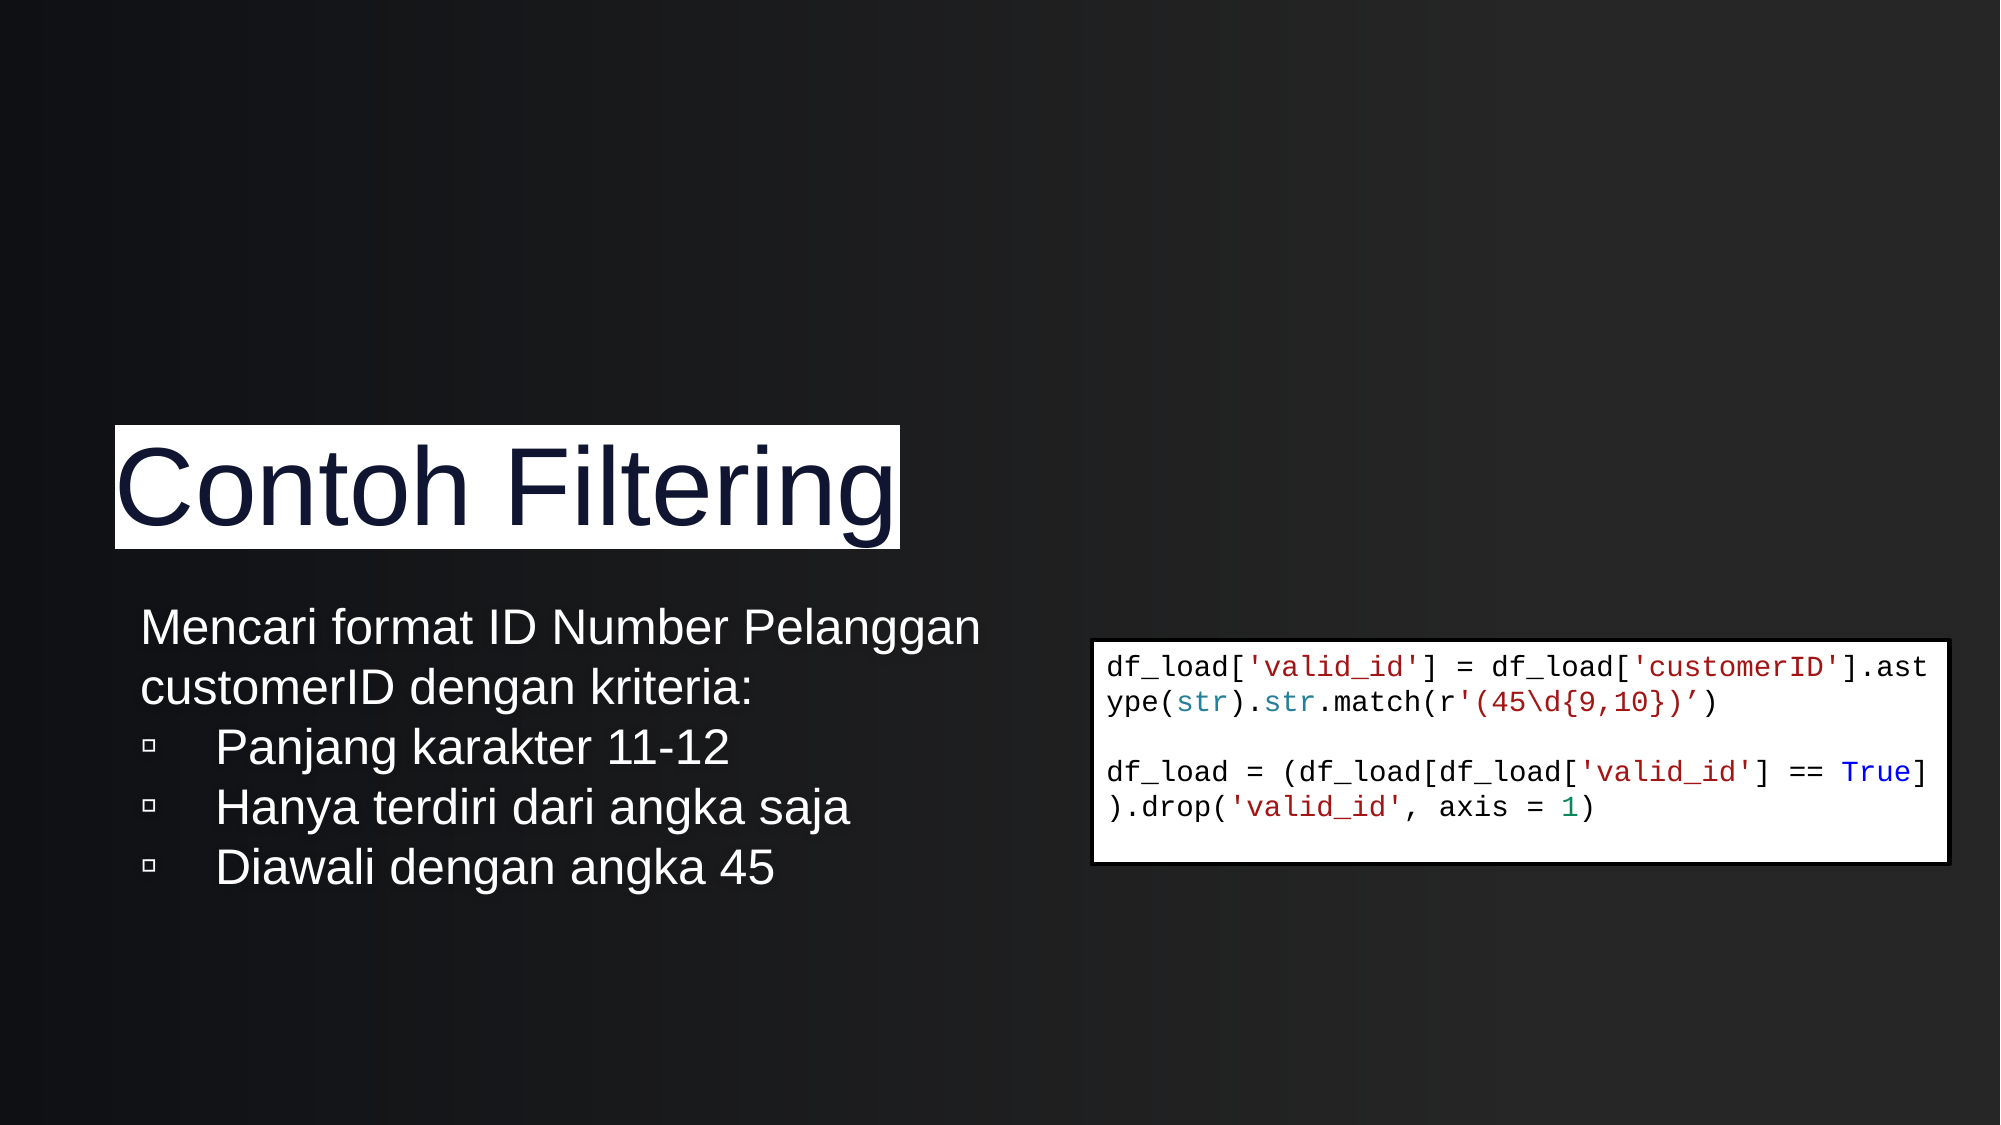

# Contoh Filtering
Mencari format ID Number Pelanggan customerID dengan kriteria:
Panjang karakter 11-12
Hanya terdiri dari angka saja
Diawali dengan angka 45
df_load['valid_id'] = df_load['customerID'].astype(str).str.match(r'(45\d{9,10})’)

df_load = (df_load[df_load['valid_id'] == True]).drop('valid_id', axis = 1)